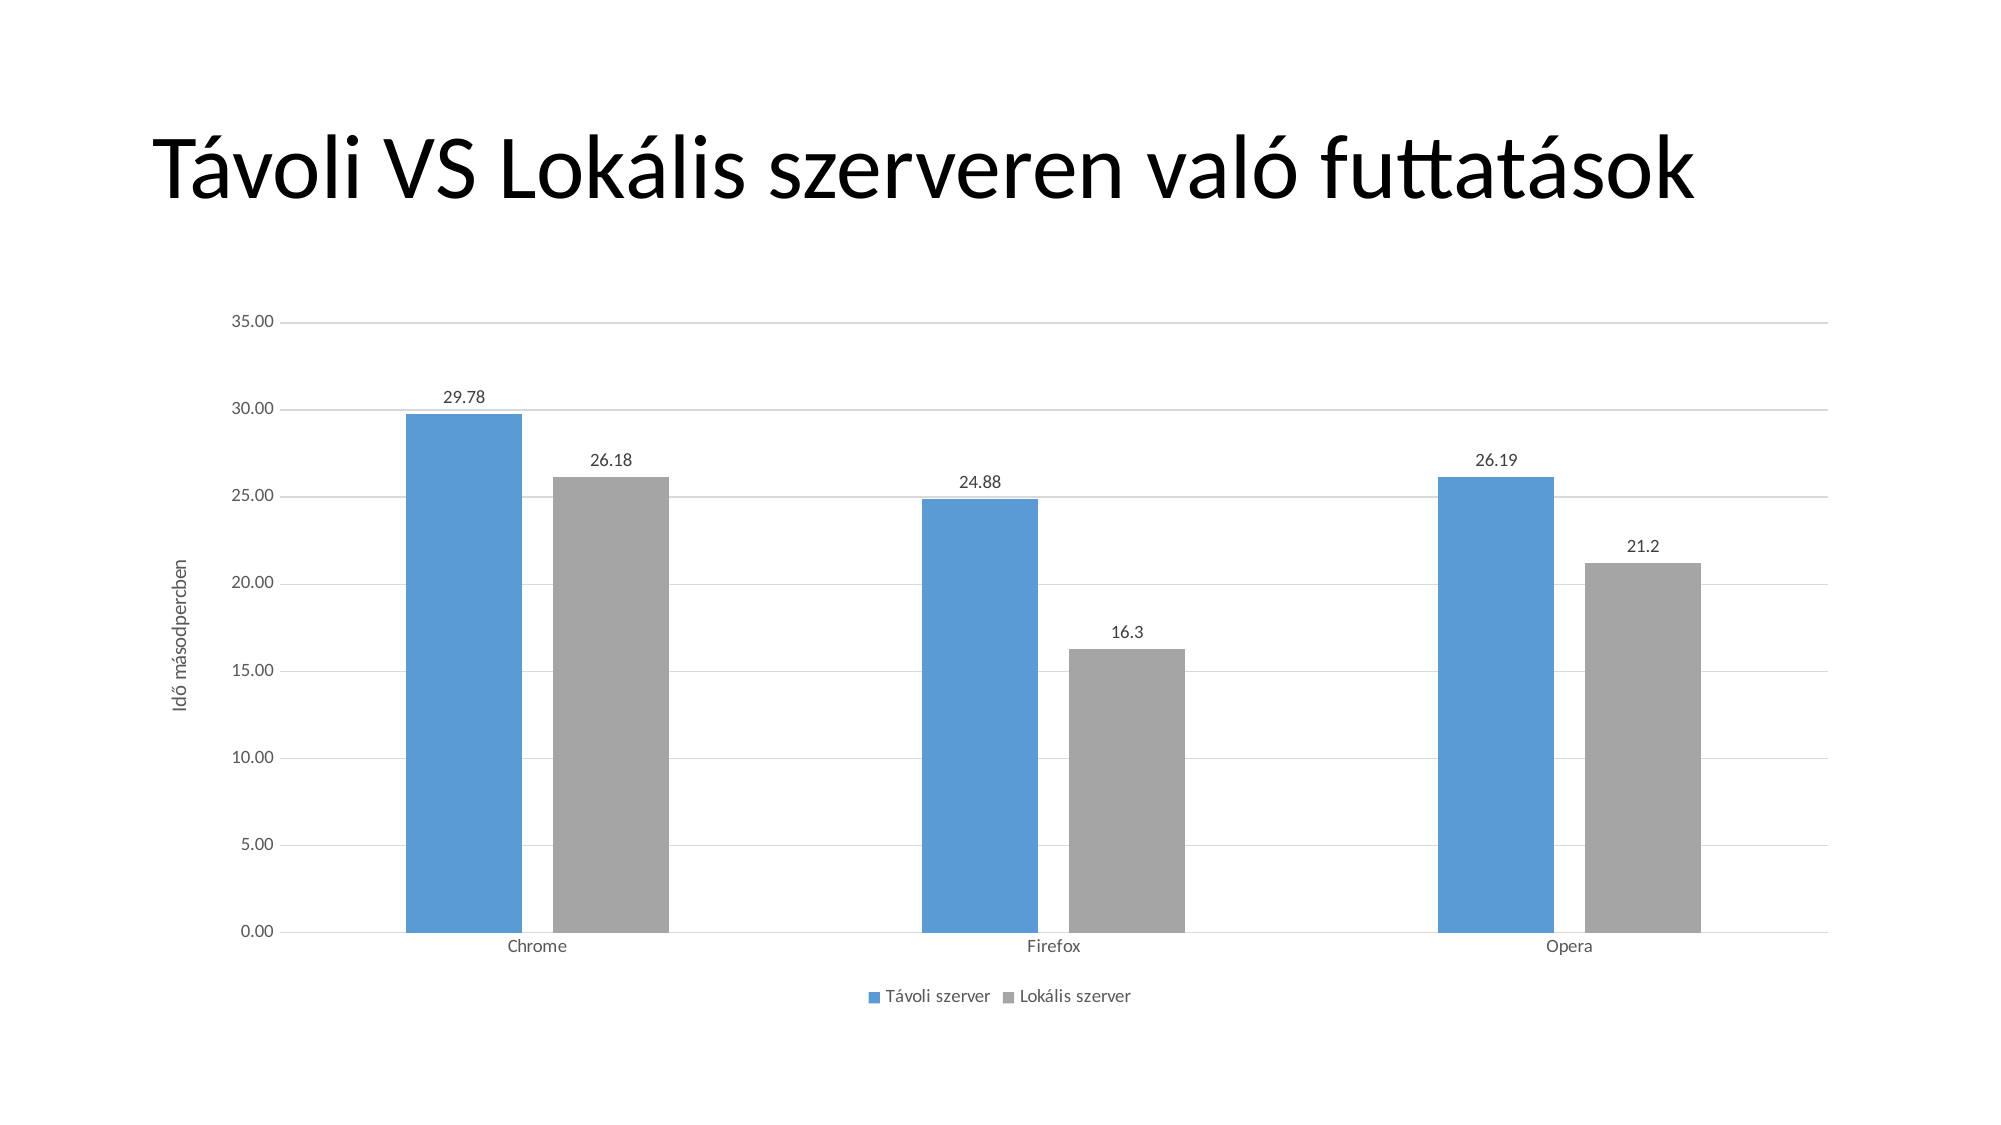

# Távoli VS Lokális szerveren való futtatások

### Chart

| Category | Távoli szerver | Lokális szerver |
|---|---|---|
| Chrome | 29.775557 | 26.18 |
| Firefox | 24.881731 | 16.3 |
| Opera | 26.189884 | 21.2 |